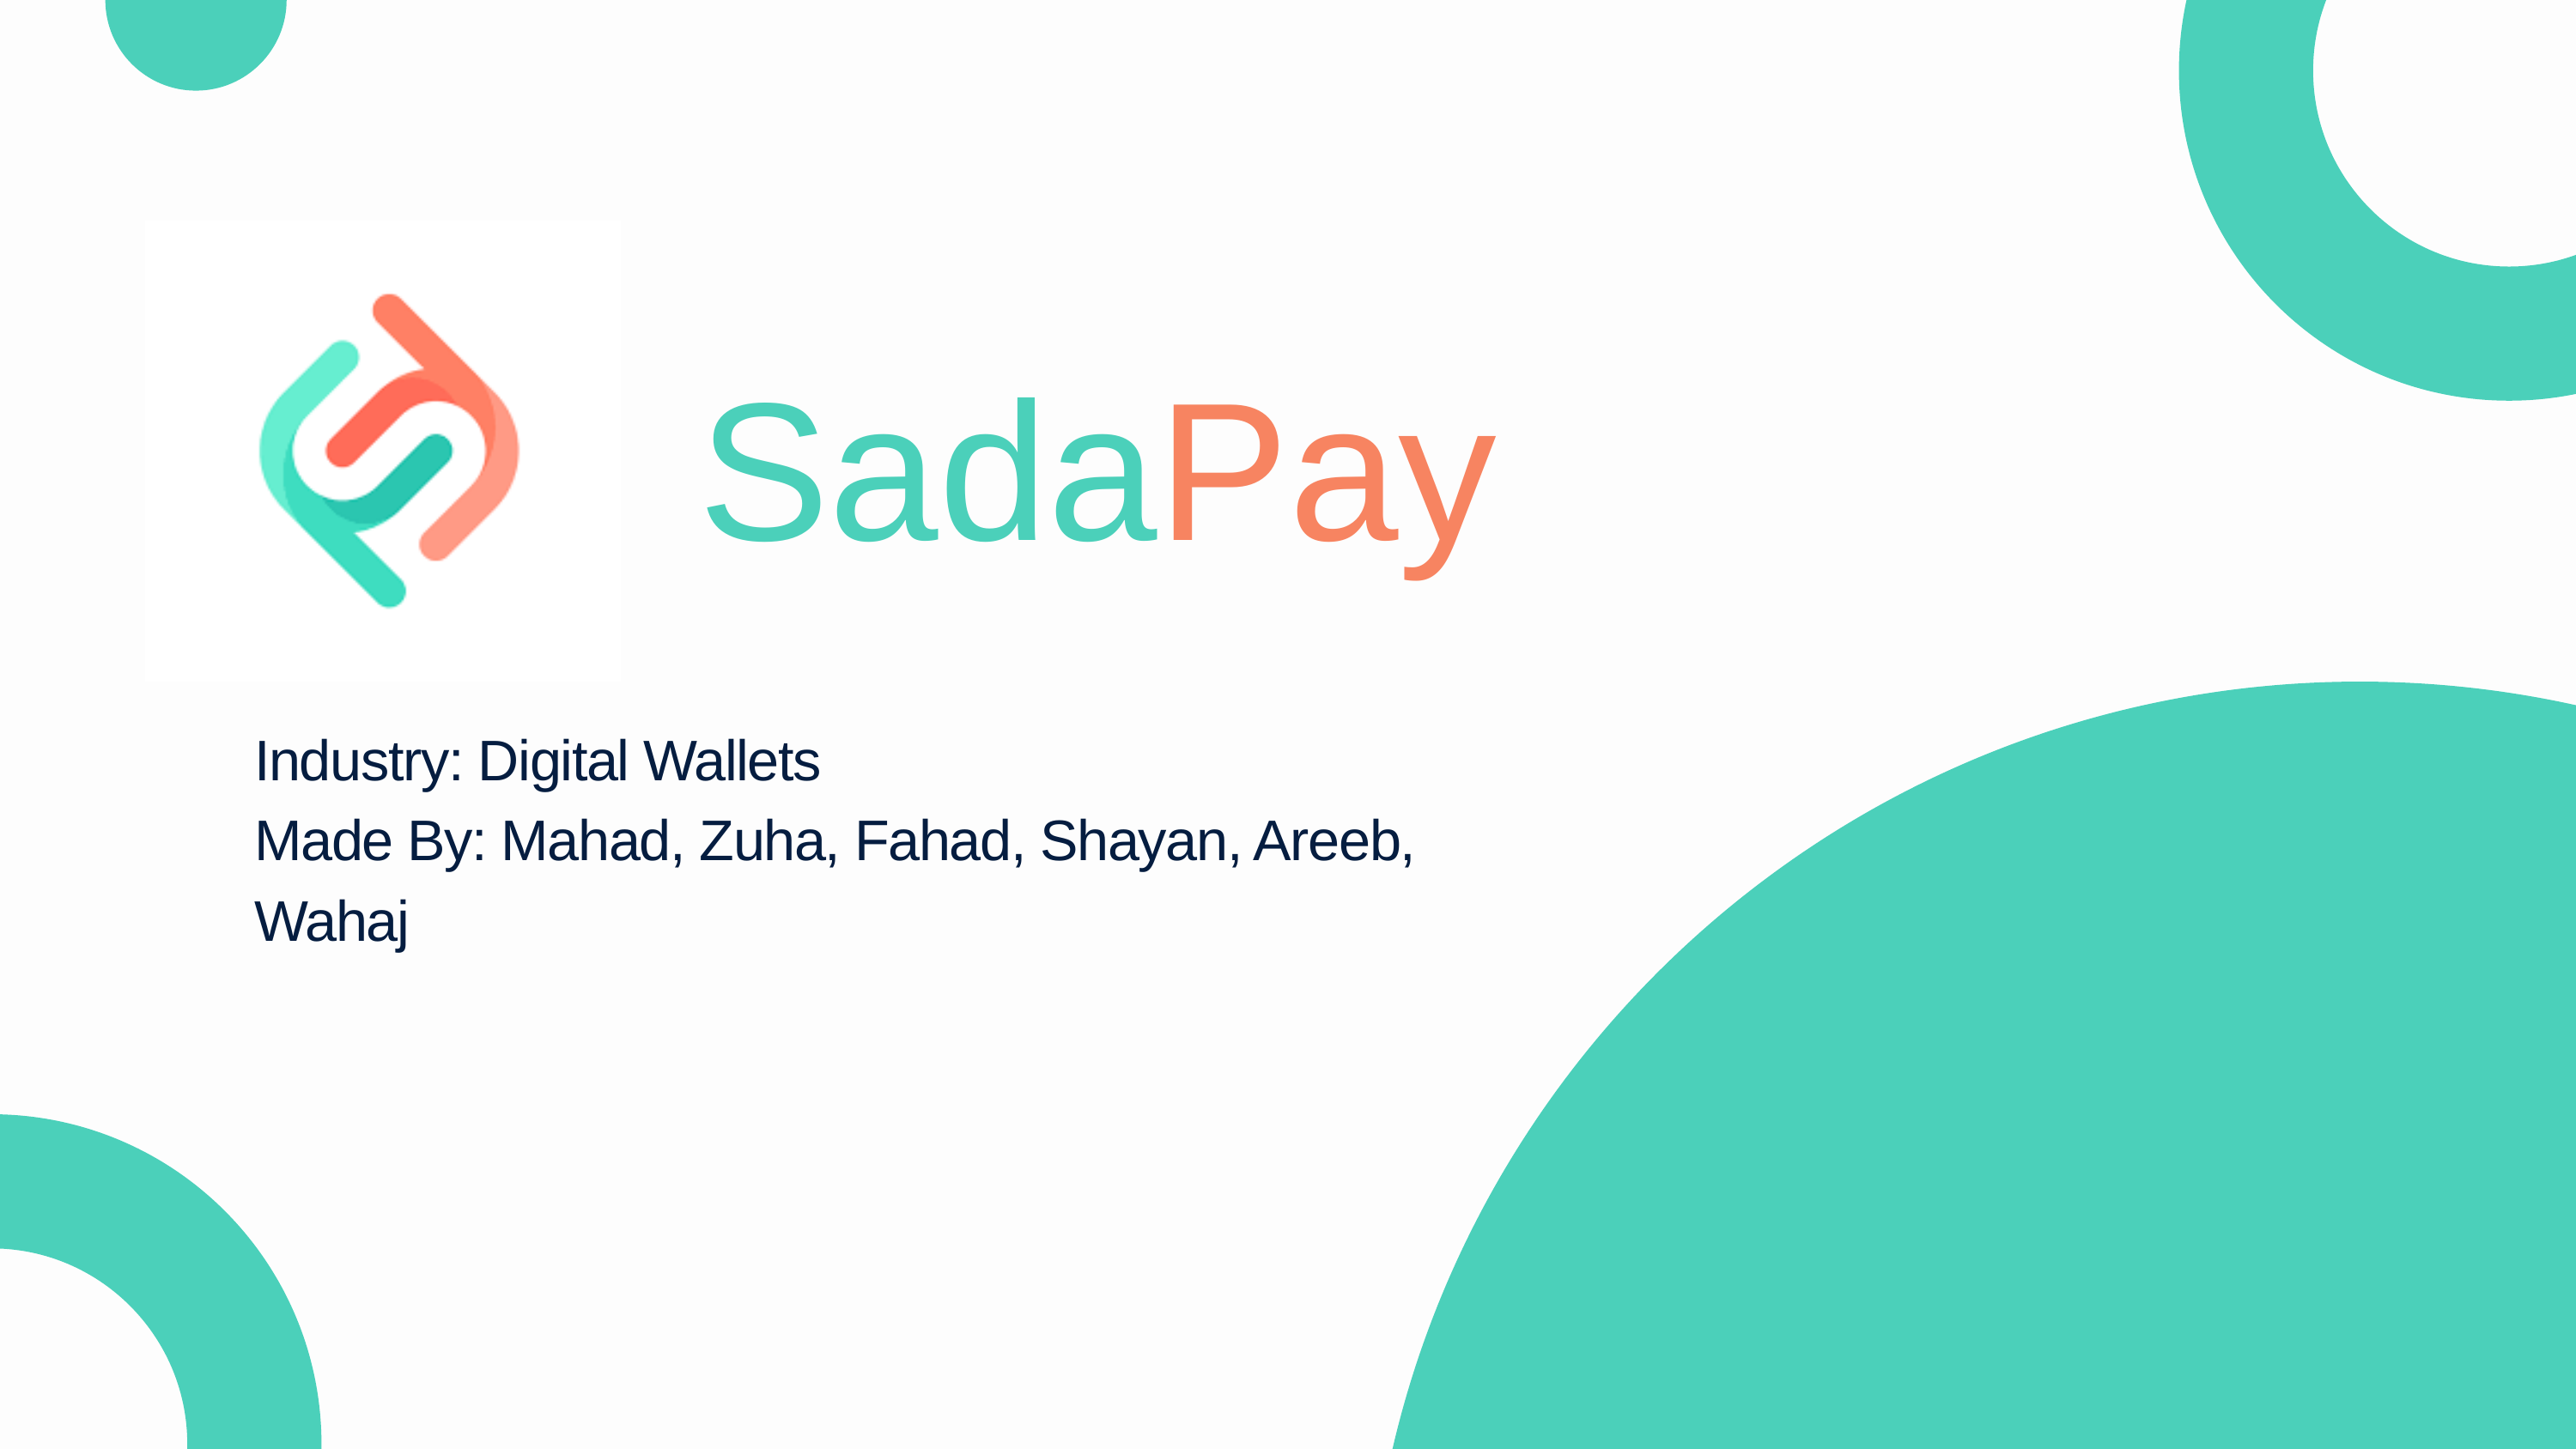

SadaPay

Industry: Digital Wallets
Made By: Mahad, Zuha, Fahad, Shayan, Areeb, Wahaj